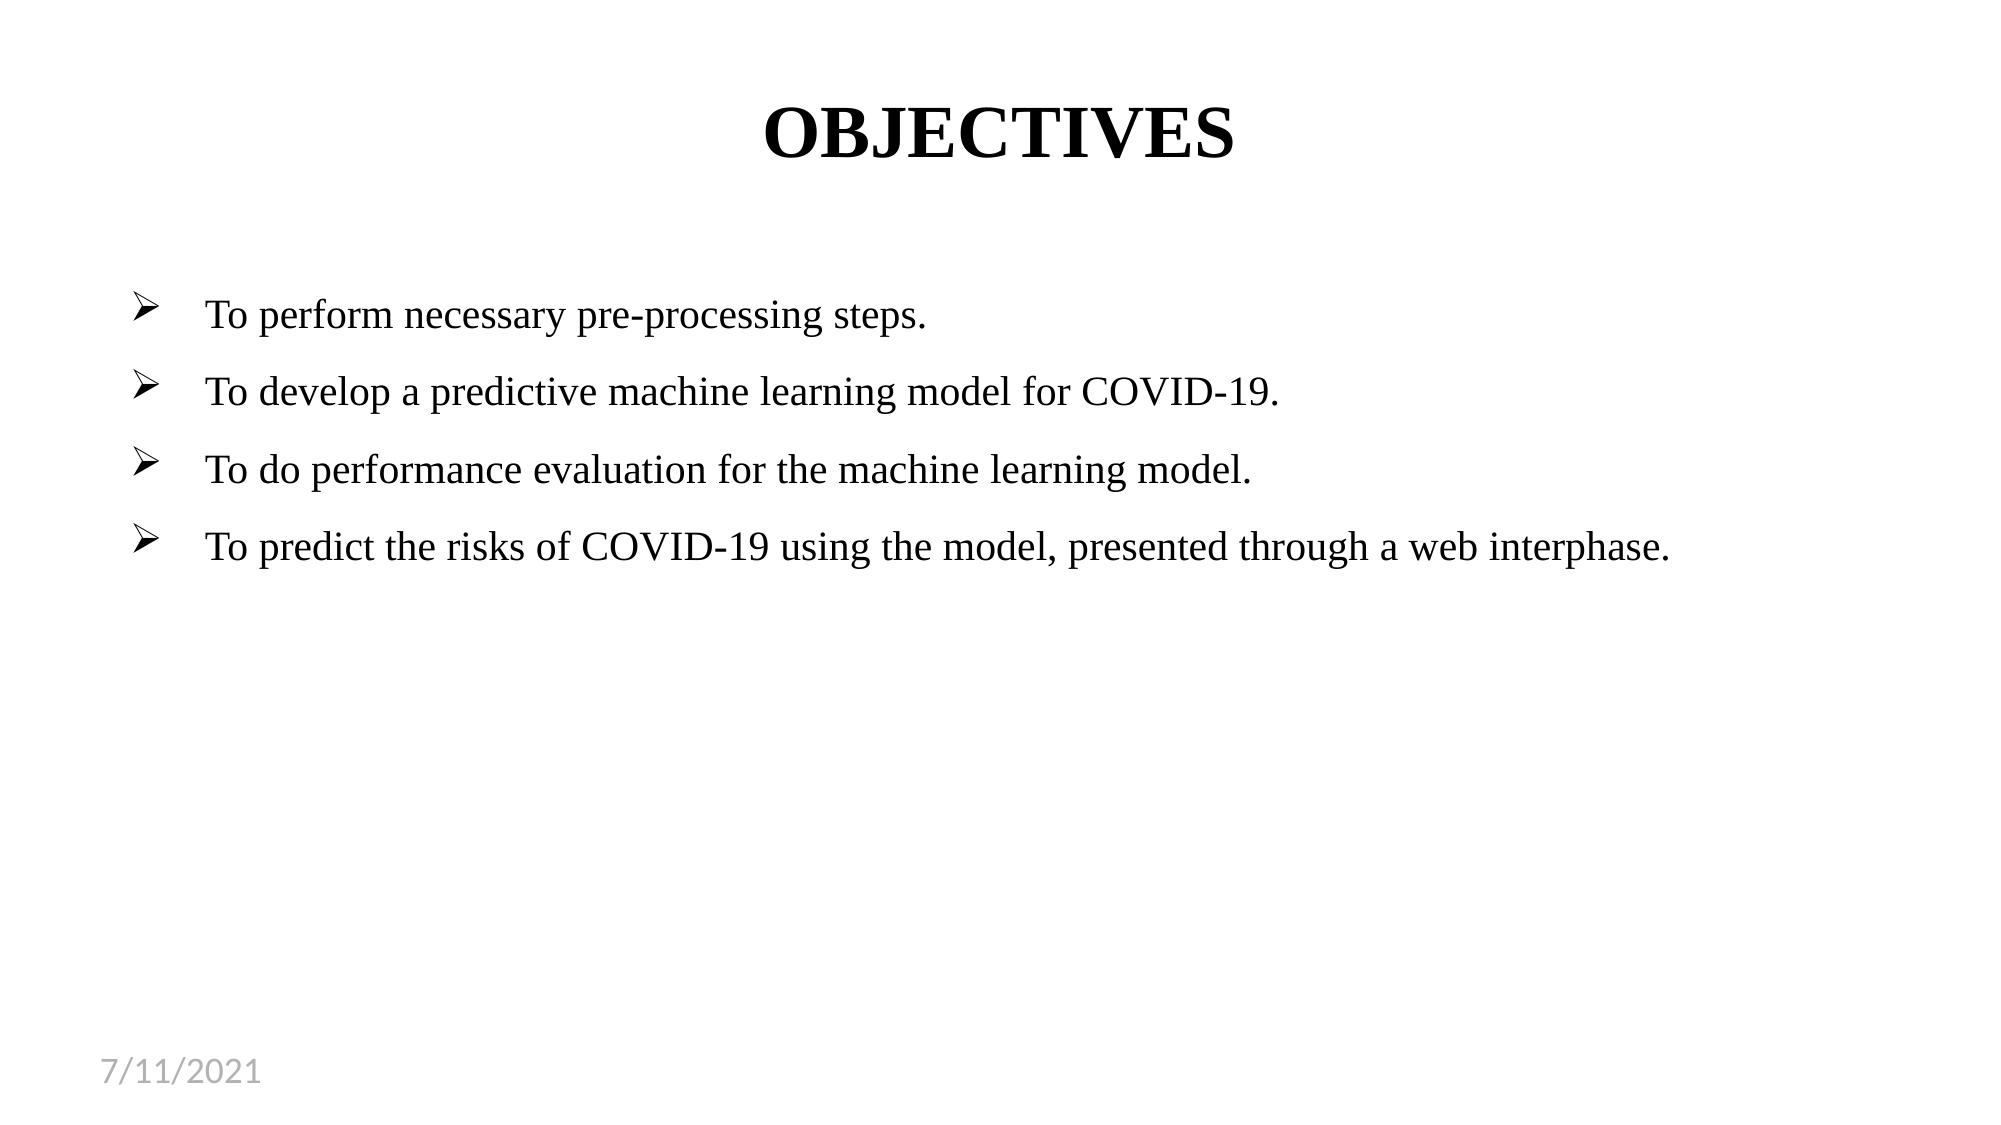

# OBJECTIVES
To perform necessary pre-processing steps.
To develop a predictive machine learning model for COVID-19.
To do performance evaluation for the machine learning model.
To predict the risks of COVID-19 using the model, presented through a web interphase.
7/11/2021
6